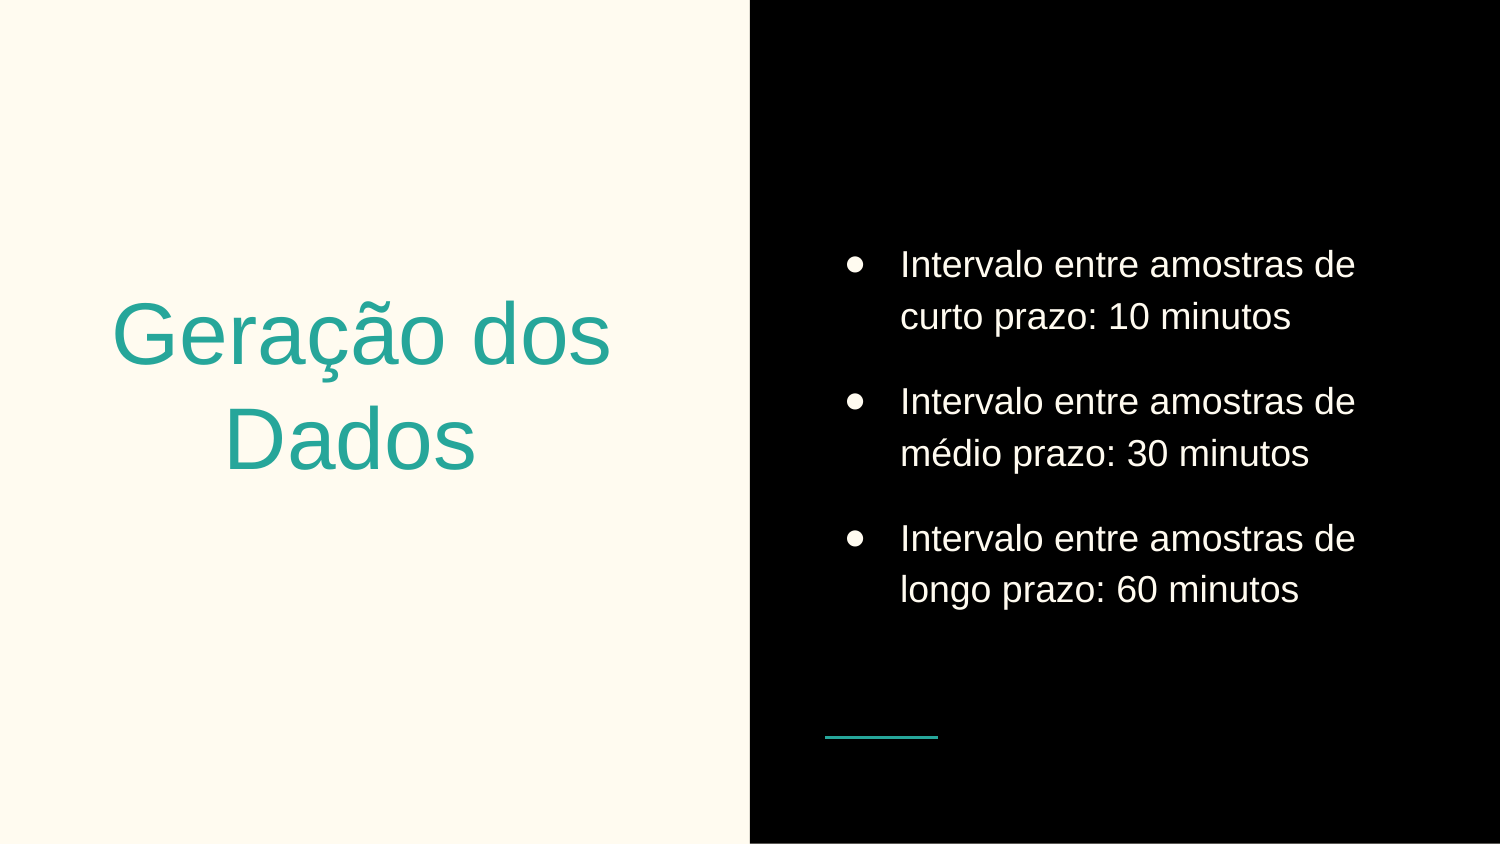

# Parâmetros
Geração dos Dados
Intervalo entre amostras de curto prazo: 10 minutos
Intervalo entre amostras de médio prazo: 30 minutos
Intervalo entre amostras de longo prazo: 60 minutos